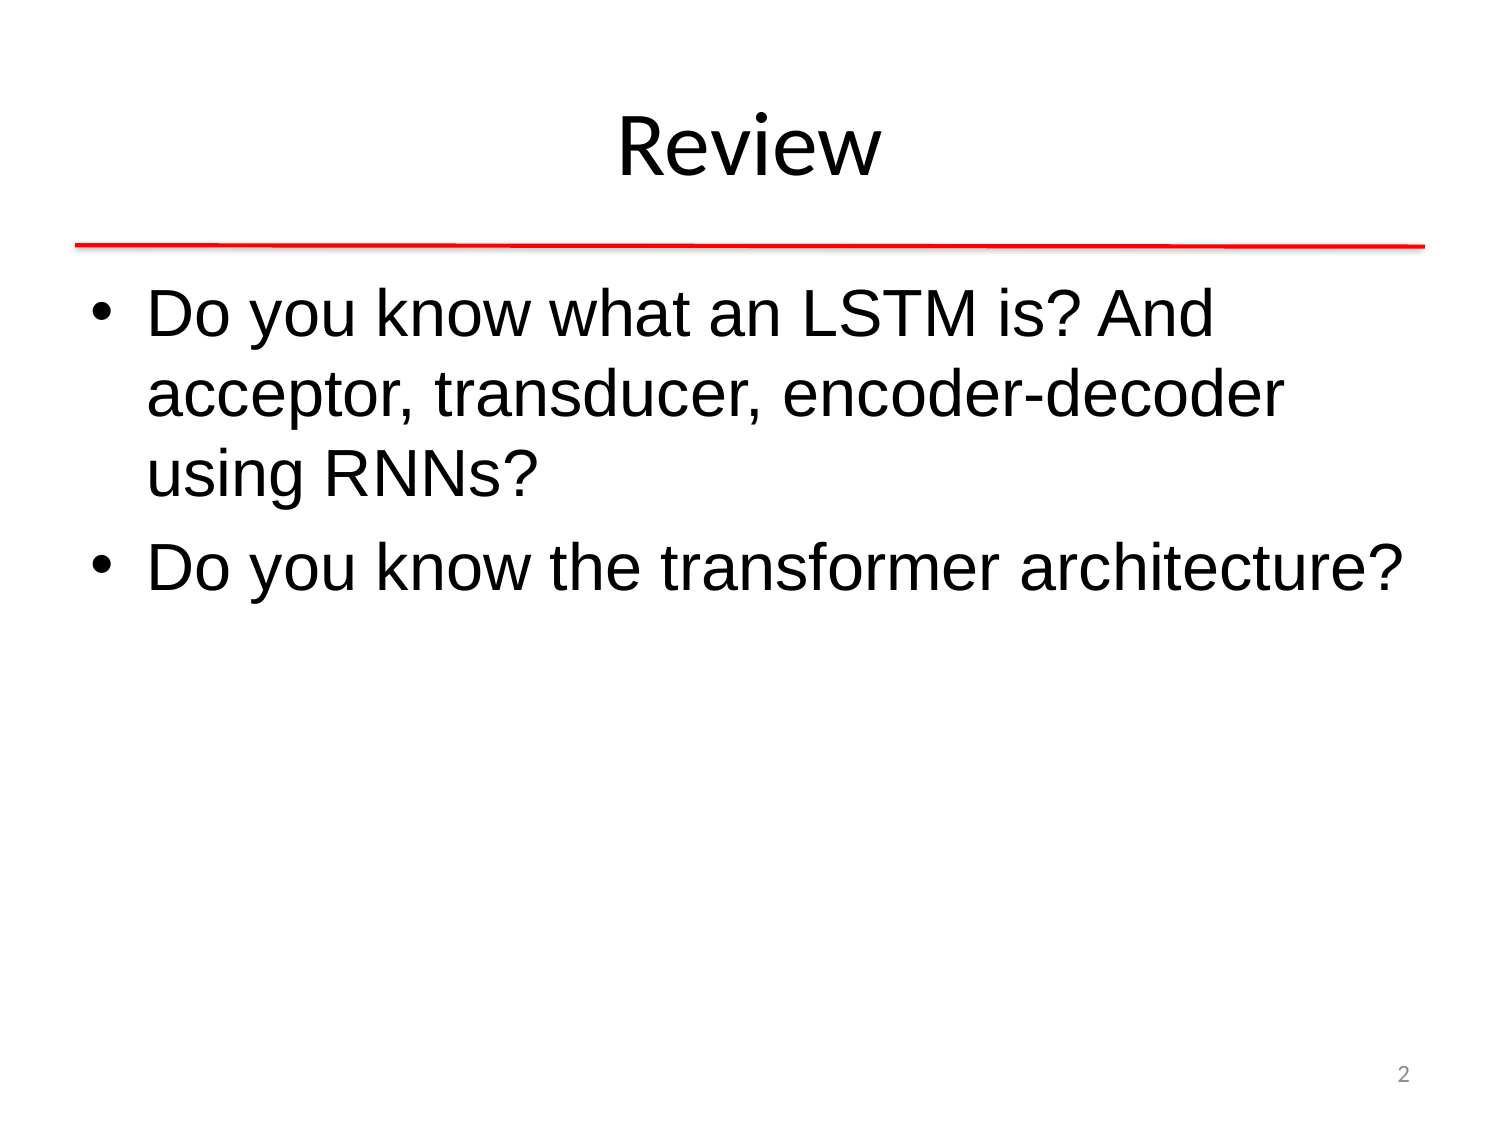

# Review
Do you know what an LSTM is? And acceptor, transducer, encoder-decoder using RNNs?
Do you know the transformer architecture?
2